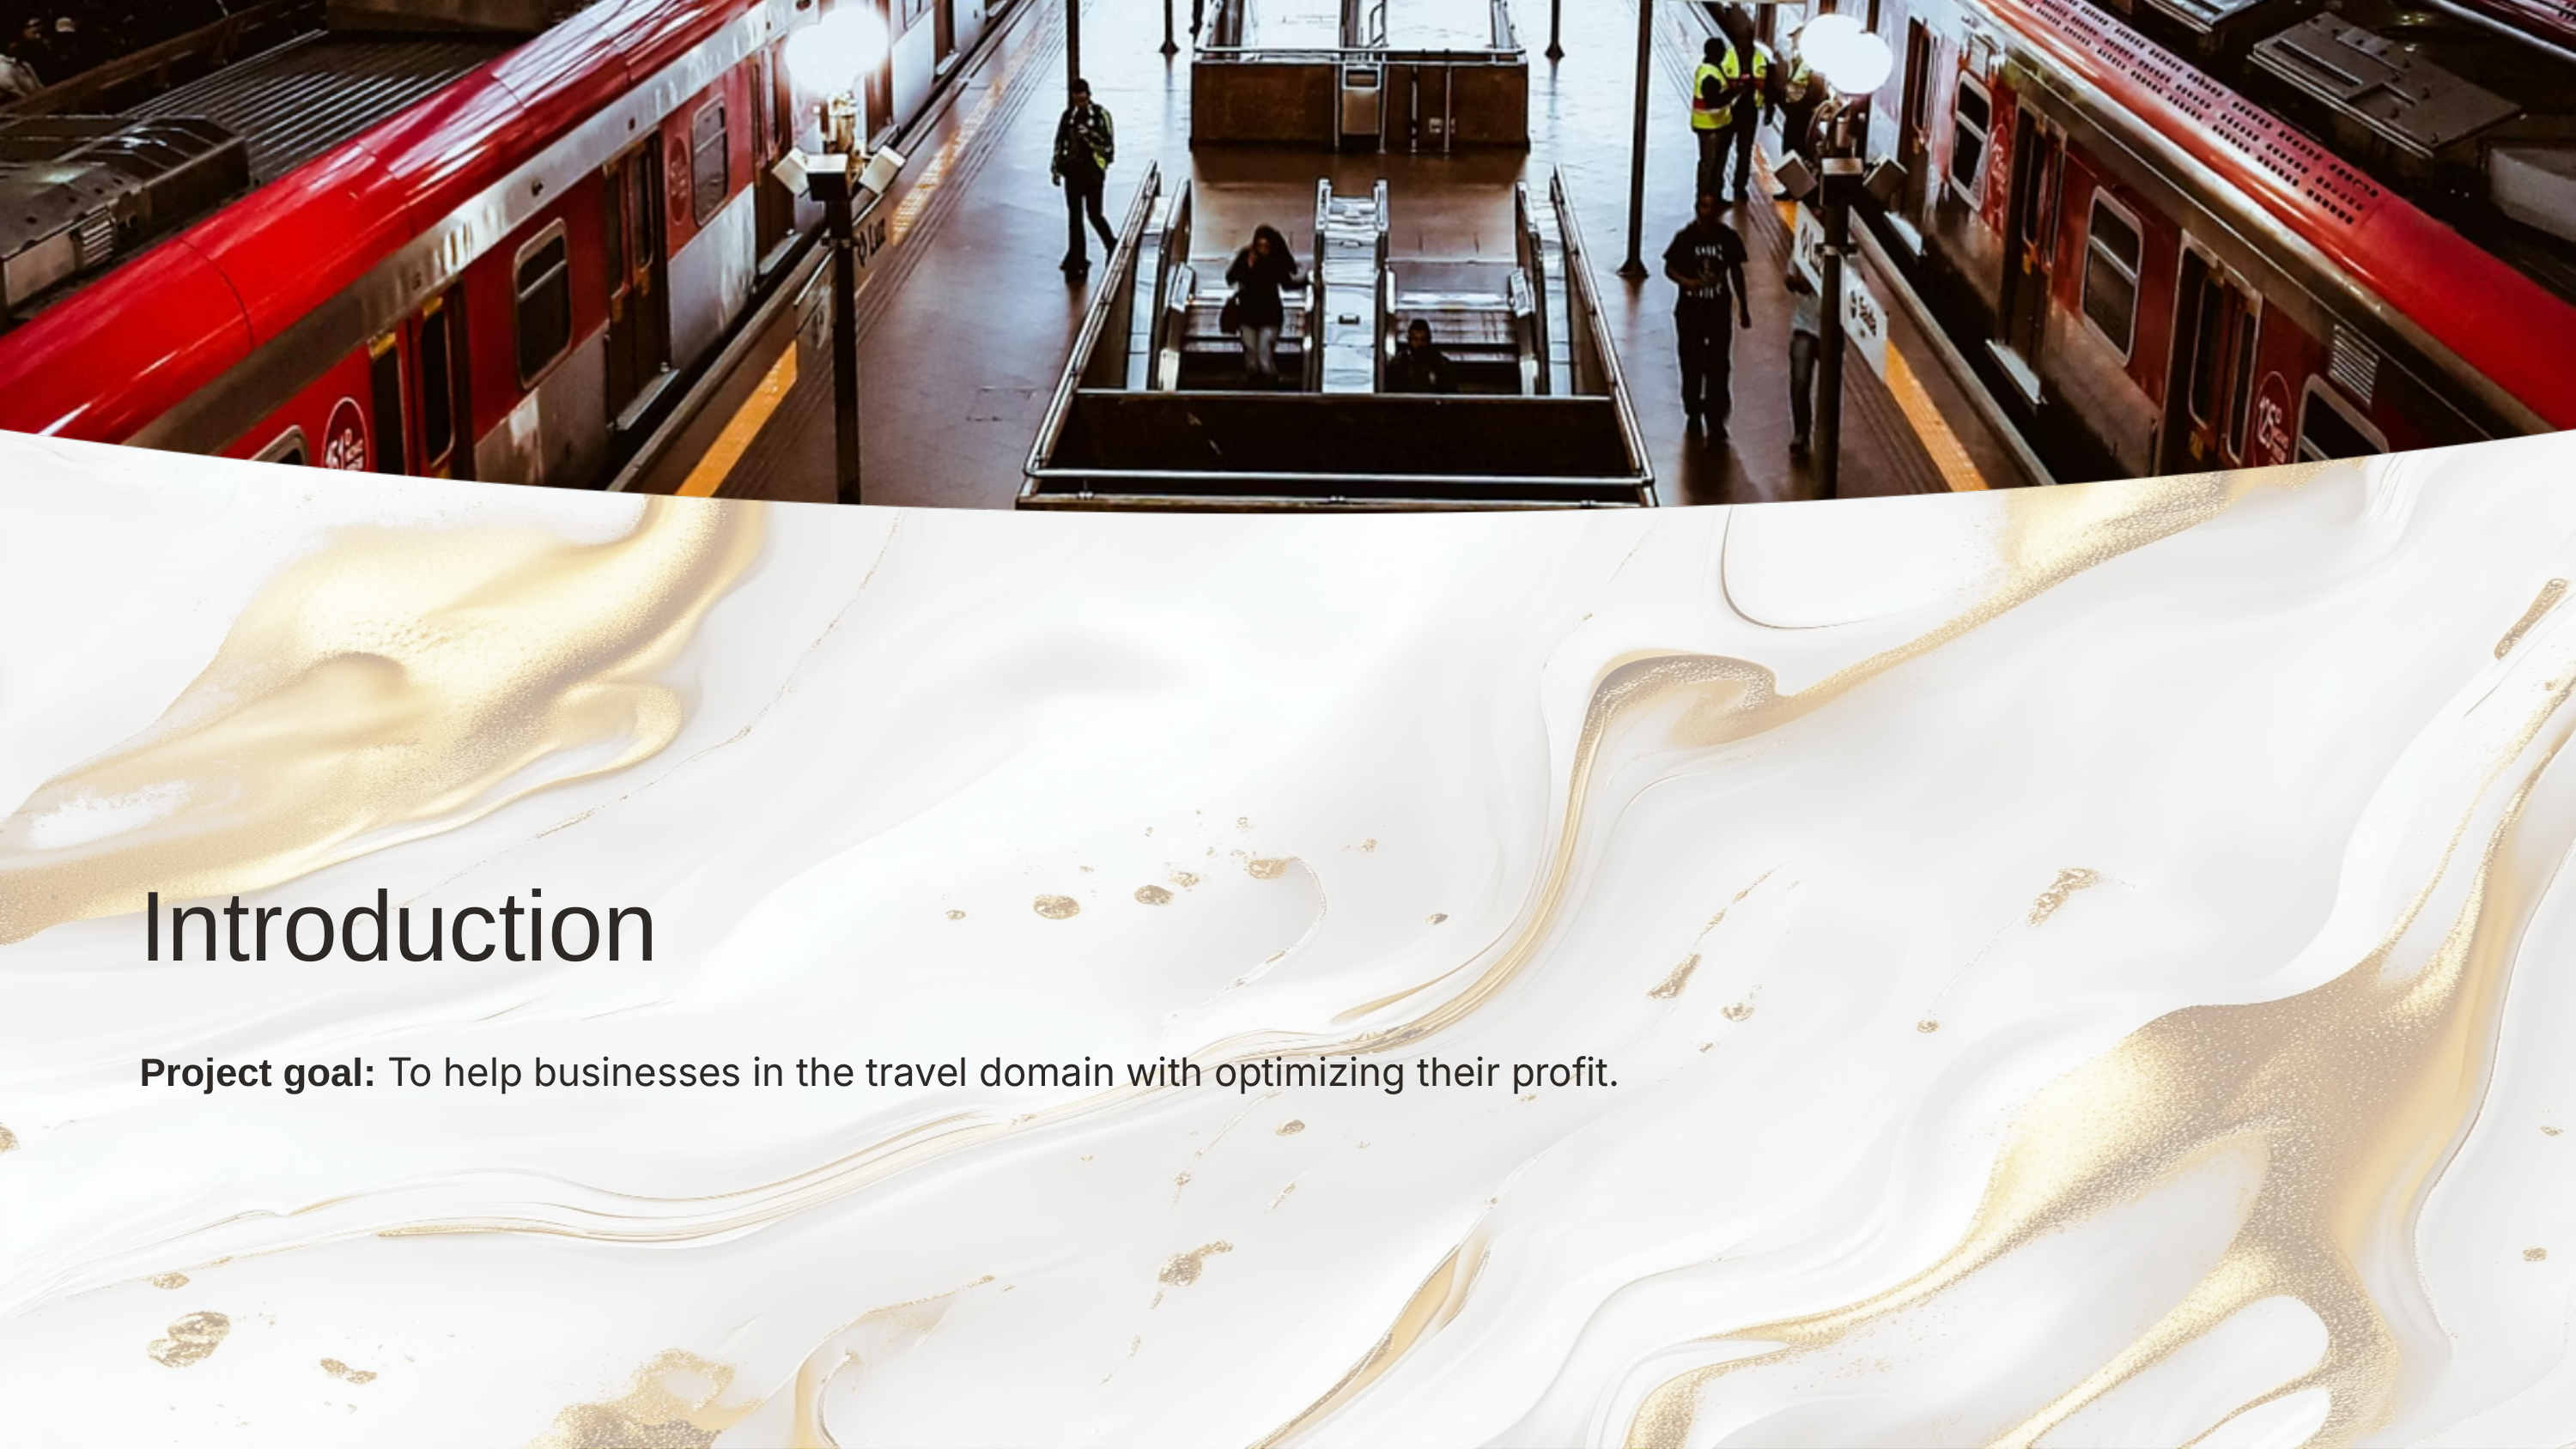

Introduction

Project goal: To help businesses in the travel domain with optimizing their profit.